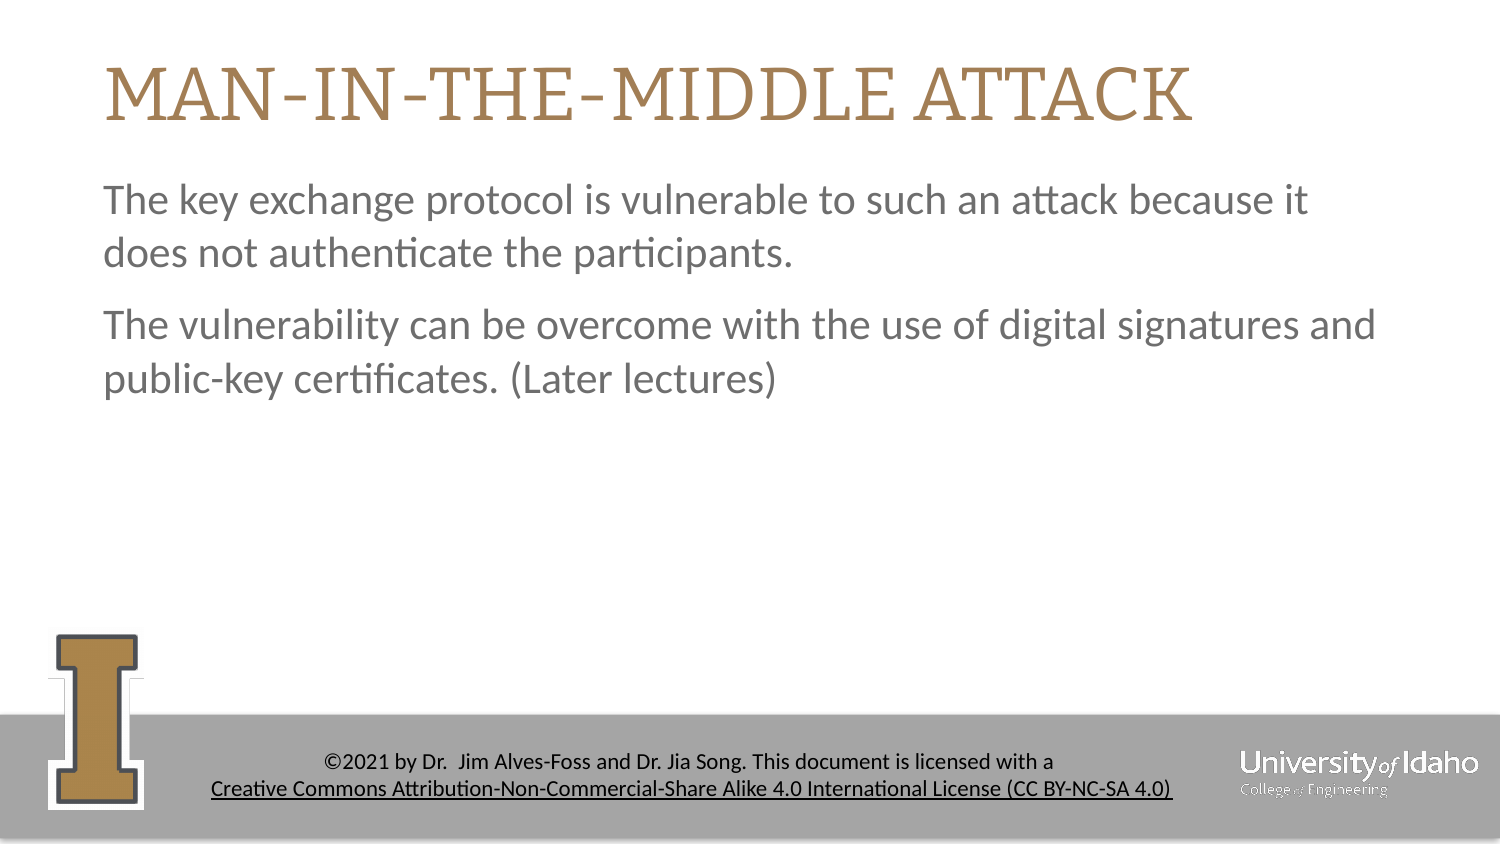

# MAN-IN-THE-MIDDLE ATTACK
The key exchange protocol is vulnerable to such an attack because it does not authenticate the participants.
The vulnerability can be overcome with the use of digital signatures and public-key certificates. (Later lectures)